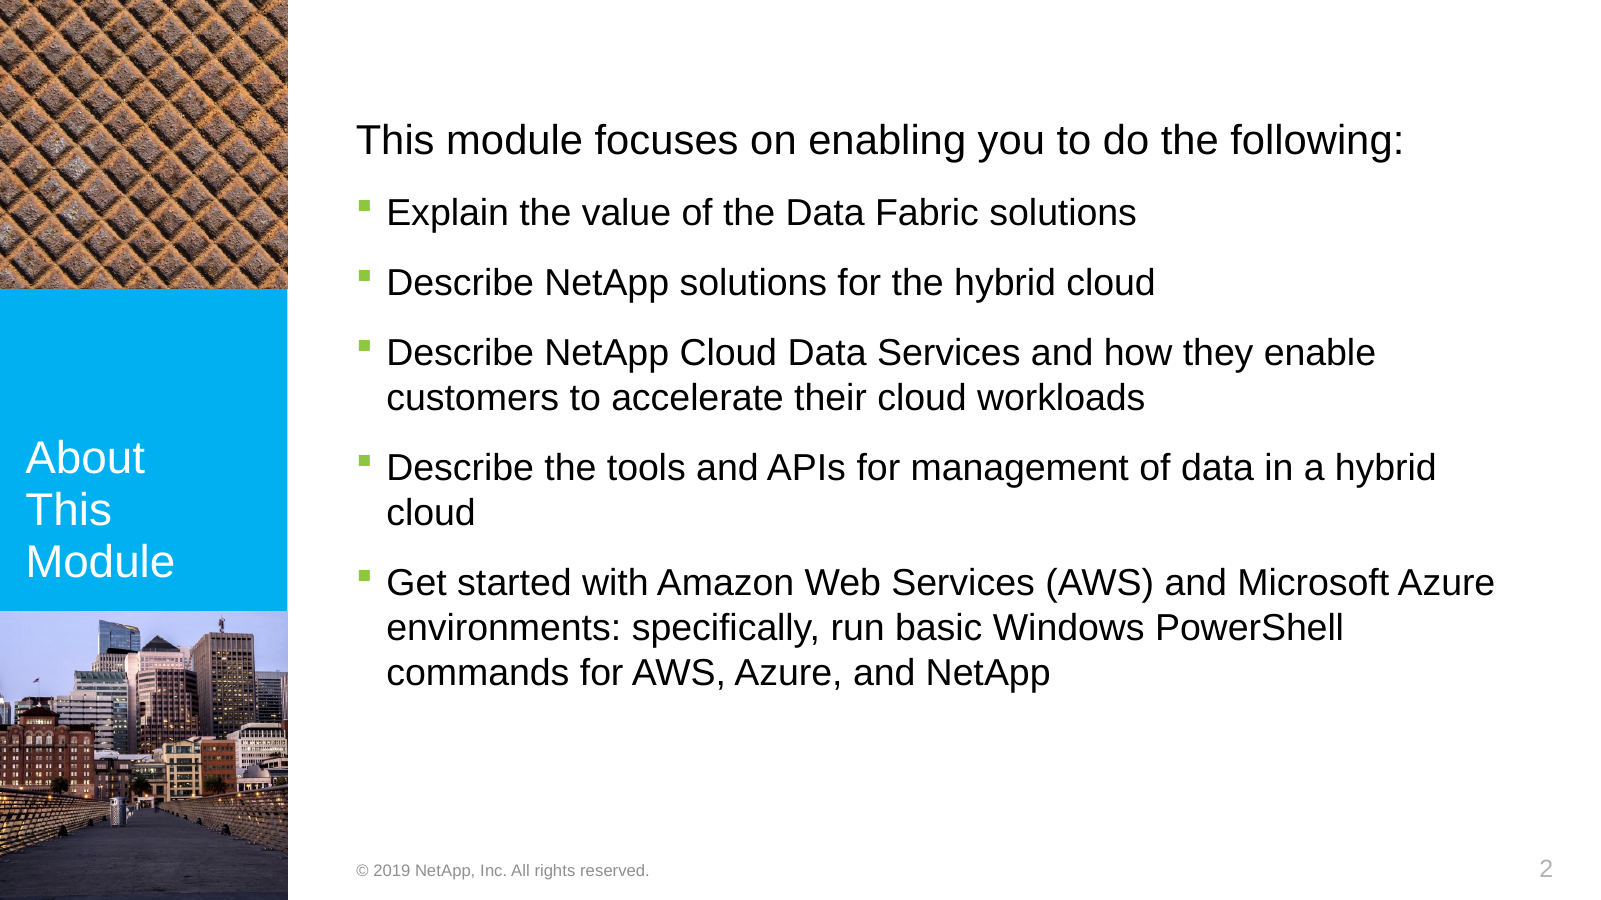

This module focuses on enabling you to do the following:
Explain the value of the Data Fabric solutions
Describe NetApp solutions for the hybrid cloud
Describe NetApp Cloud Data Services and how they enable customers to accelerate their cloud workloads
Describe the tools and APIs for management of data in a hybrid cloud
Get started with Amazon Web Services (AWS) and Microsoft Azure environments: specifically, run basic Windows PowerShell commands for AWS, Azure, and NetApp

2
© 2019 NetApp, Inc. All rights reserved.